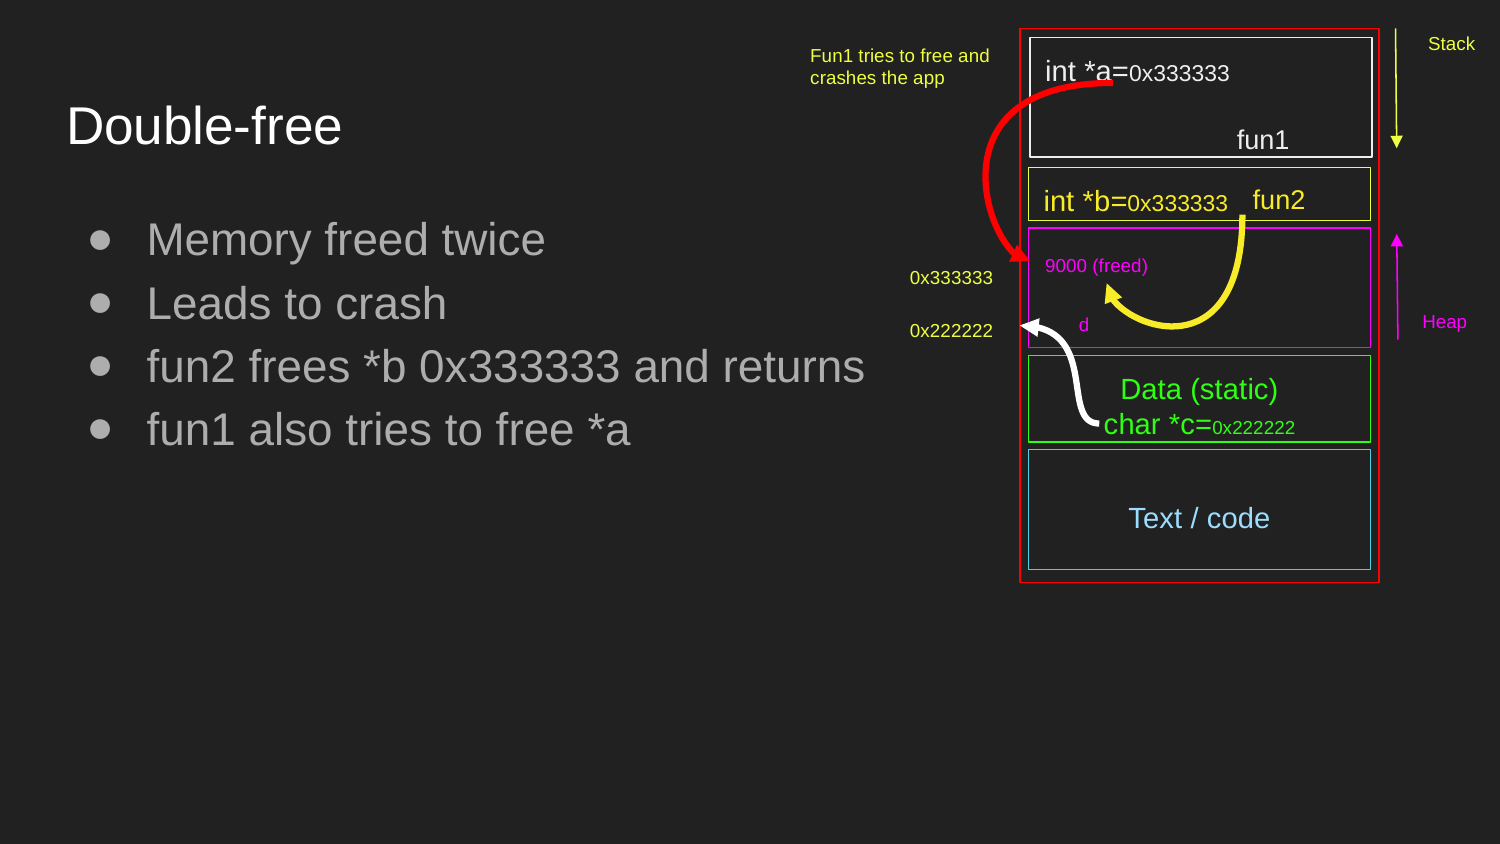

Stack
Fun1 tries to free and crashes the app

int *a=0x333333

# Double-free
fun1
int *b=0x333333

fun2
Memory freed twice
Leads to crash
fun2 frees *b 0x333333 and returns
fun1 also tries to free *a

9000 (freed)
0x333333
Heap
d
0x222222
Data (static)
char *c=0x222222

Text / code